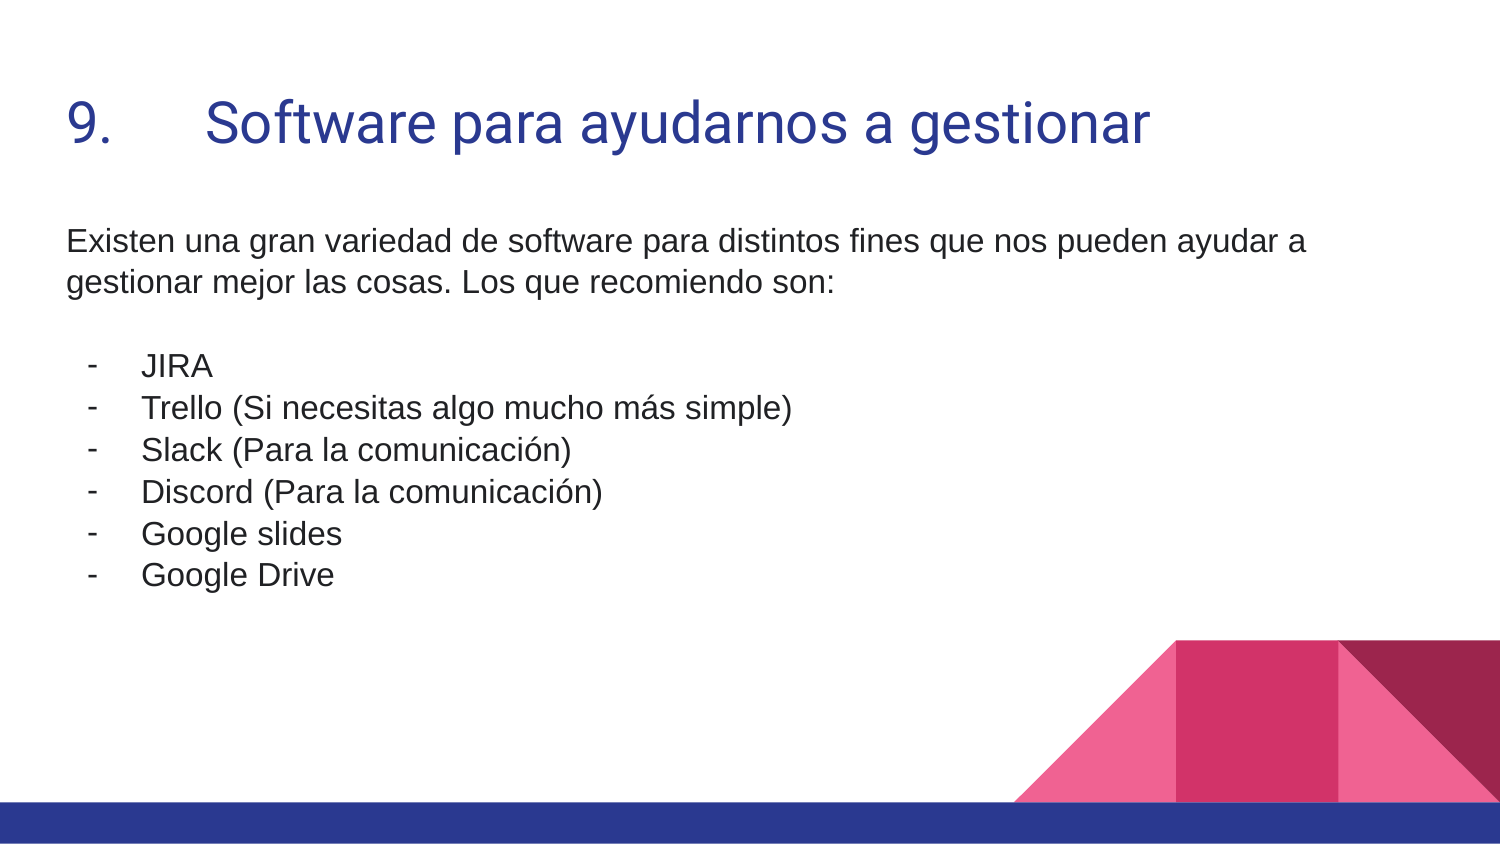

# 9.	Software para ayudarnos a gestionar
Existen una gran variedad de software para distintos fines que nos pueden ayudar a gestionar mejor las cosas. Los que recomiendo son:

JIRA
Trello (Si necesitas algo mucho más simple)
Slack (Para la comunicación)
Discord (Para la comunicación)
Google slides
Google Drive